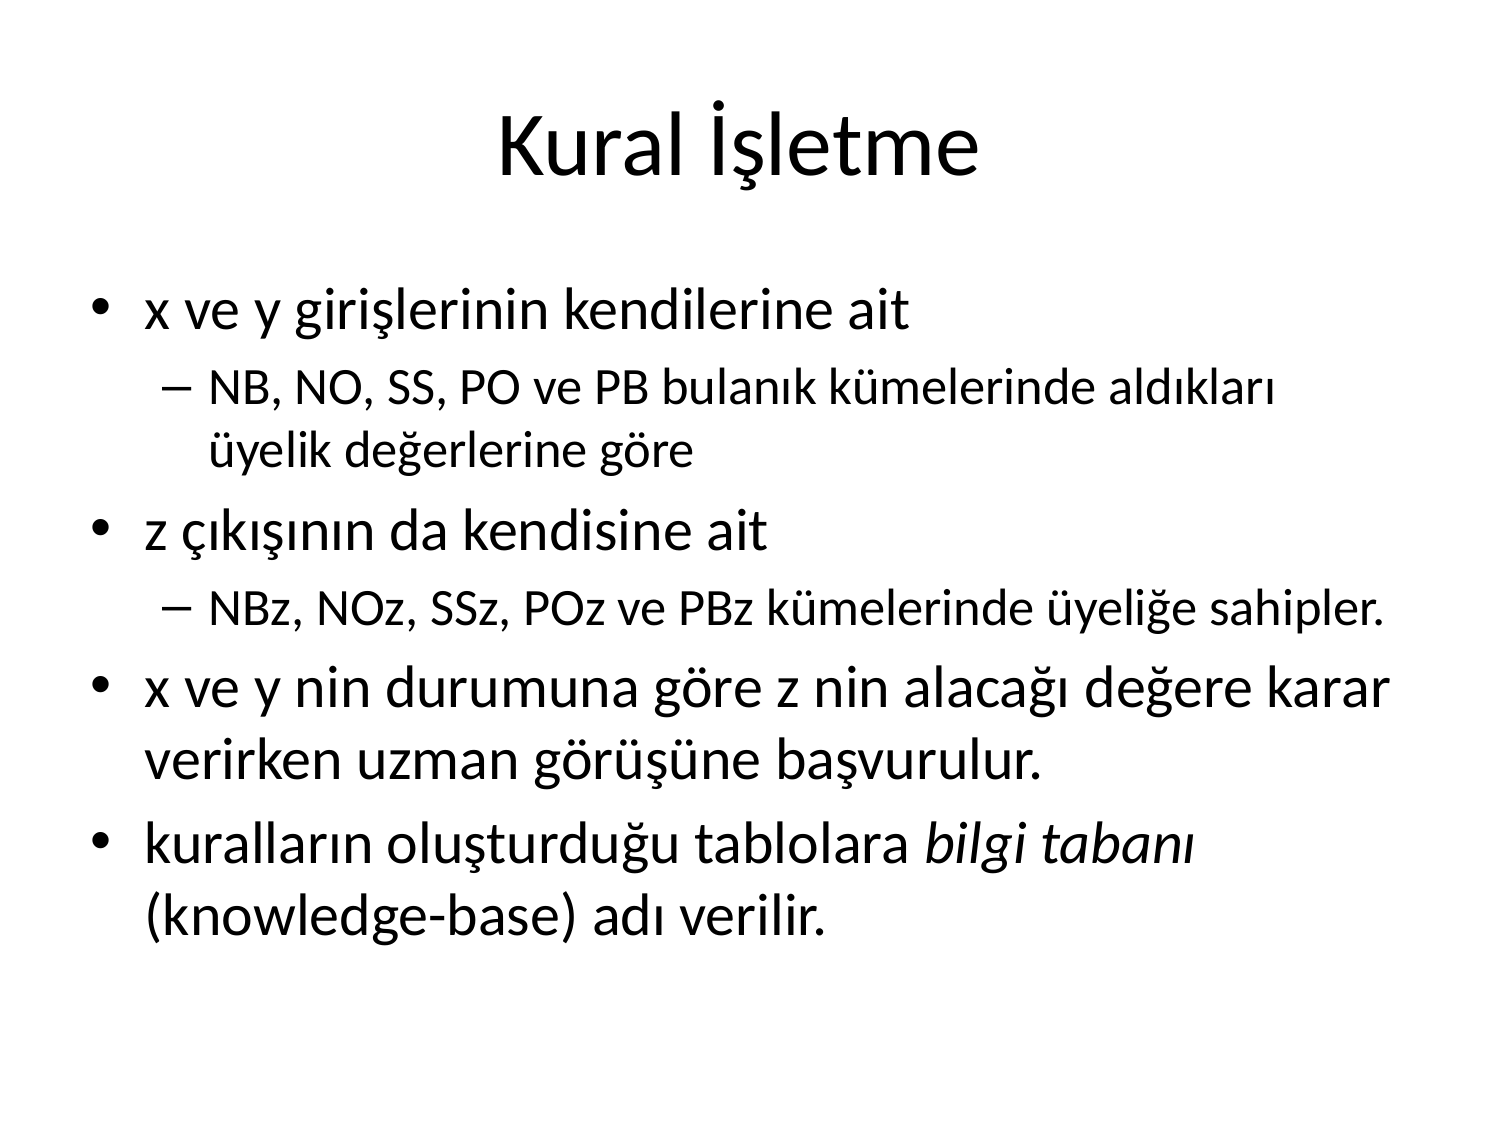

# Kural İşletme
x ve y girişlerinin kendilerine ait
NB, NO, SS, PO ve PB bulanık kümelerinde aldıkları üyelik değerlerine göre
z çıkışının da kendisine ait
NBz, NOz, SSz, POz ve PBz kümelerinde üyeliğe sahipler.
x ve y nin durumuna göre z nin alacağı değere karar verirken uzman görüşüne başvurulur.
kuralların oluşturduğu tablolara bilgi tabanı (knowledge-base) adı verilir.